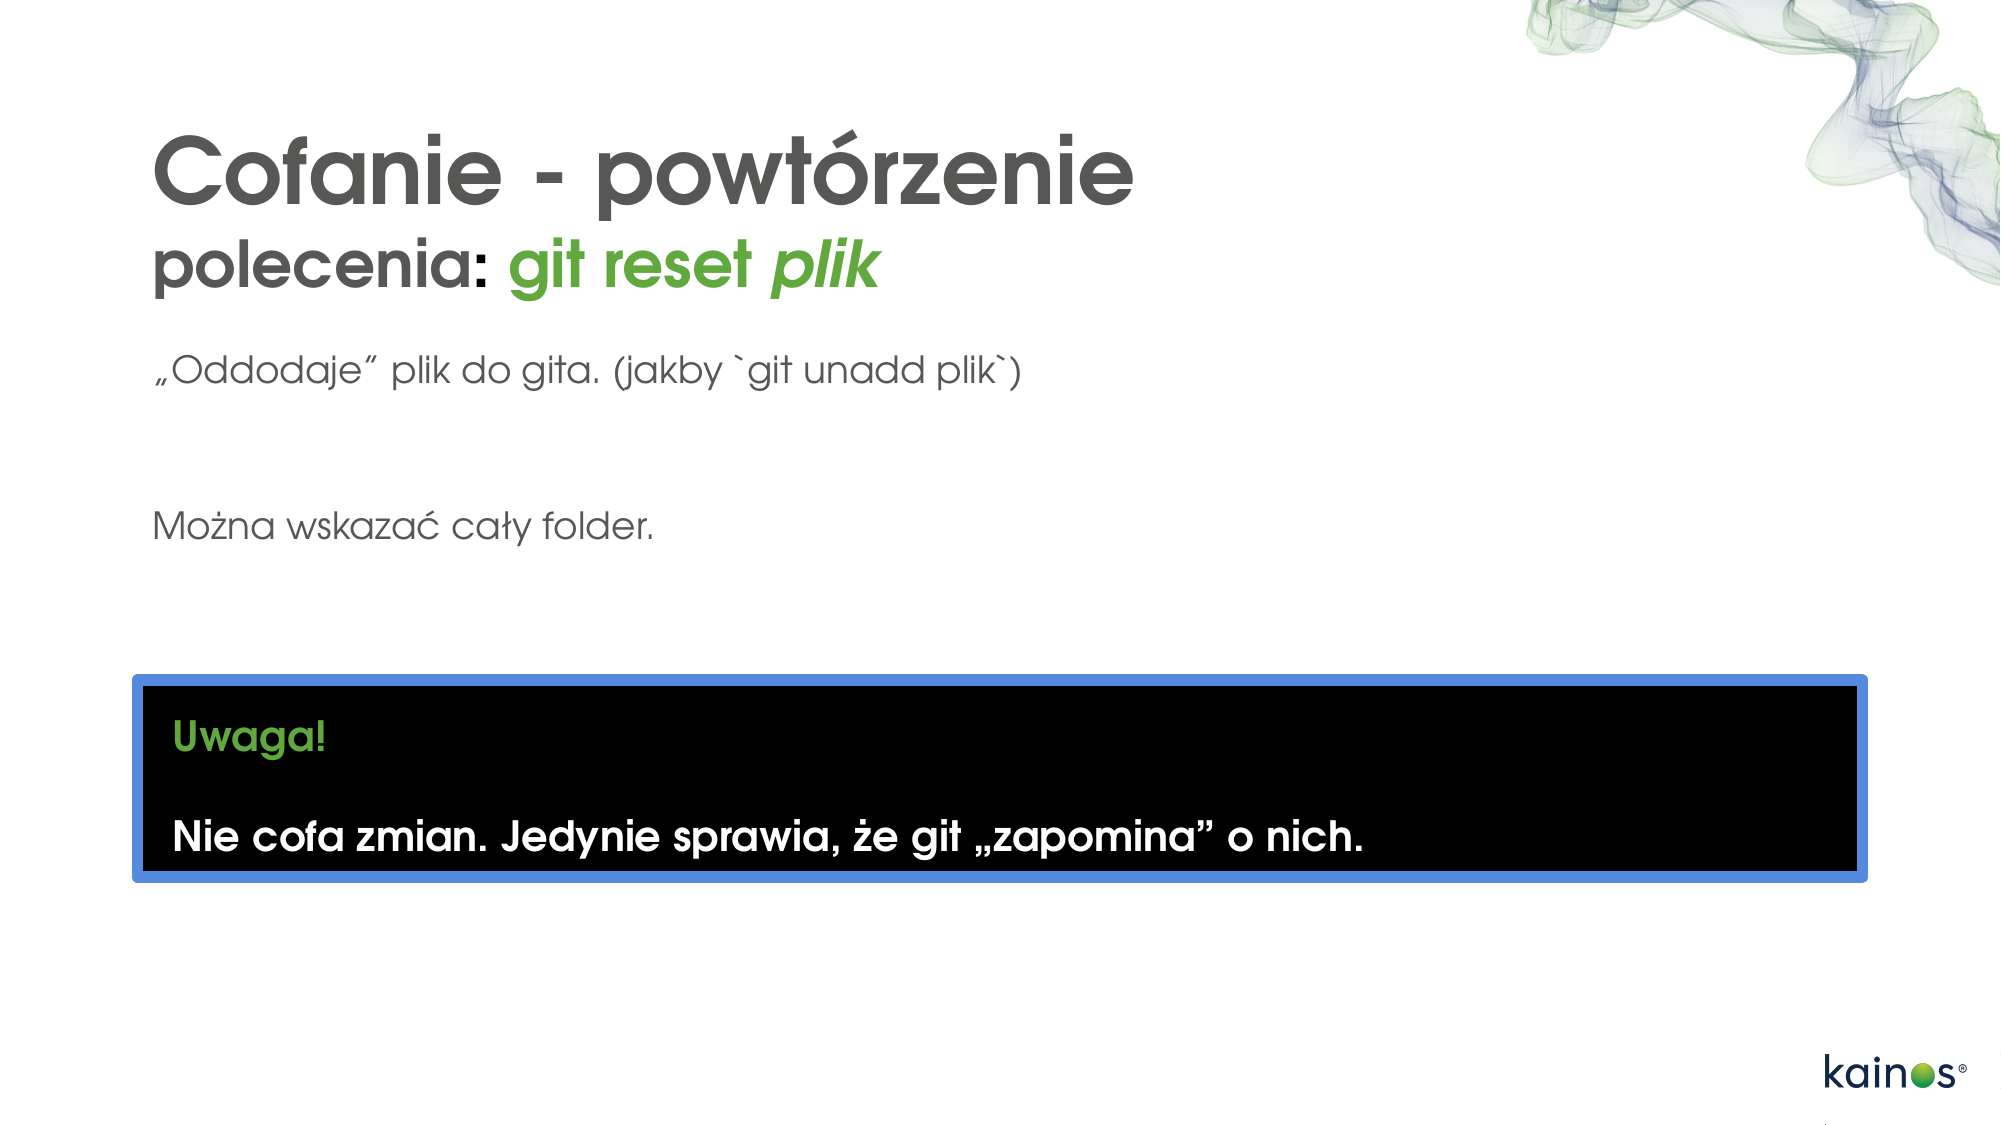

# Cofanie - powtórzenie polecenia: git reset plik
„Oddodaje” plik do gita. (jakby `git unadd plik`)

Można wskazać cały folder.

Uwaga!

Nie cofa zmian. Jedynie sprawia, że git „zapomina” o nich.